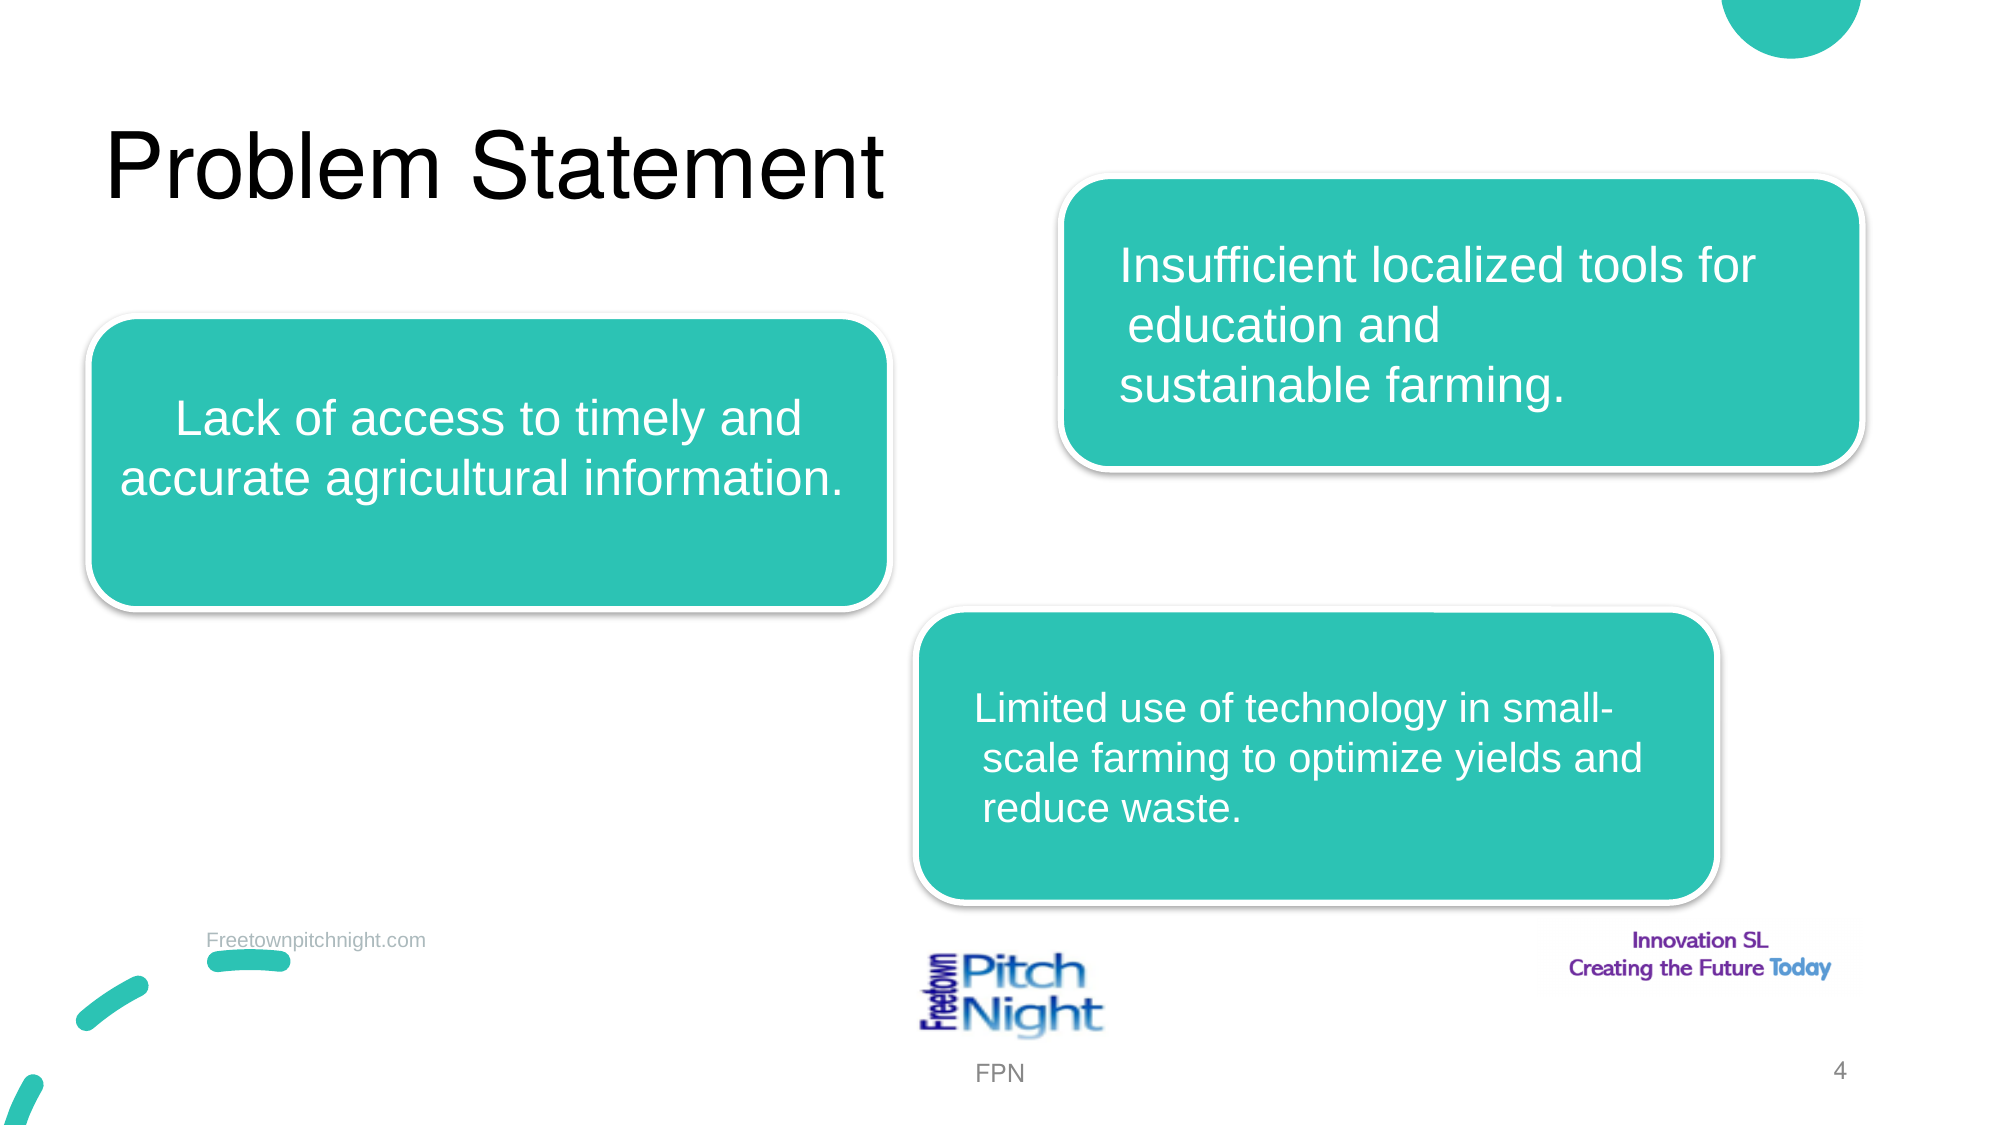

# Problem Statement
Insufficient localized tools for education and
sustainable farming.
Lack of access to timely and accurate agricultural information.

Limited use of technology in small-scale farming to optimize yields and reduce waste.

FPN
4